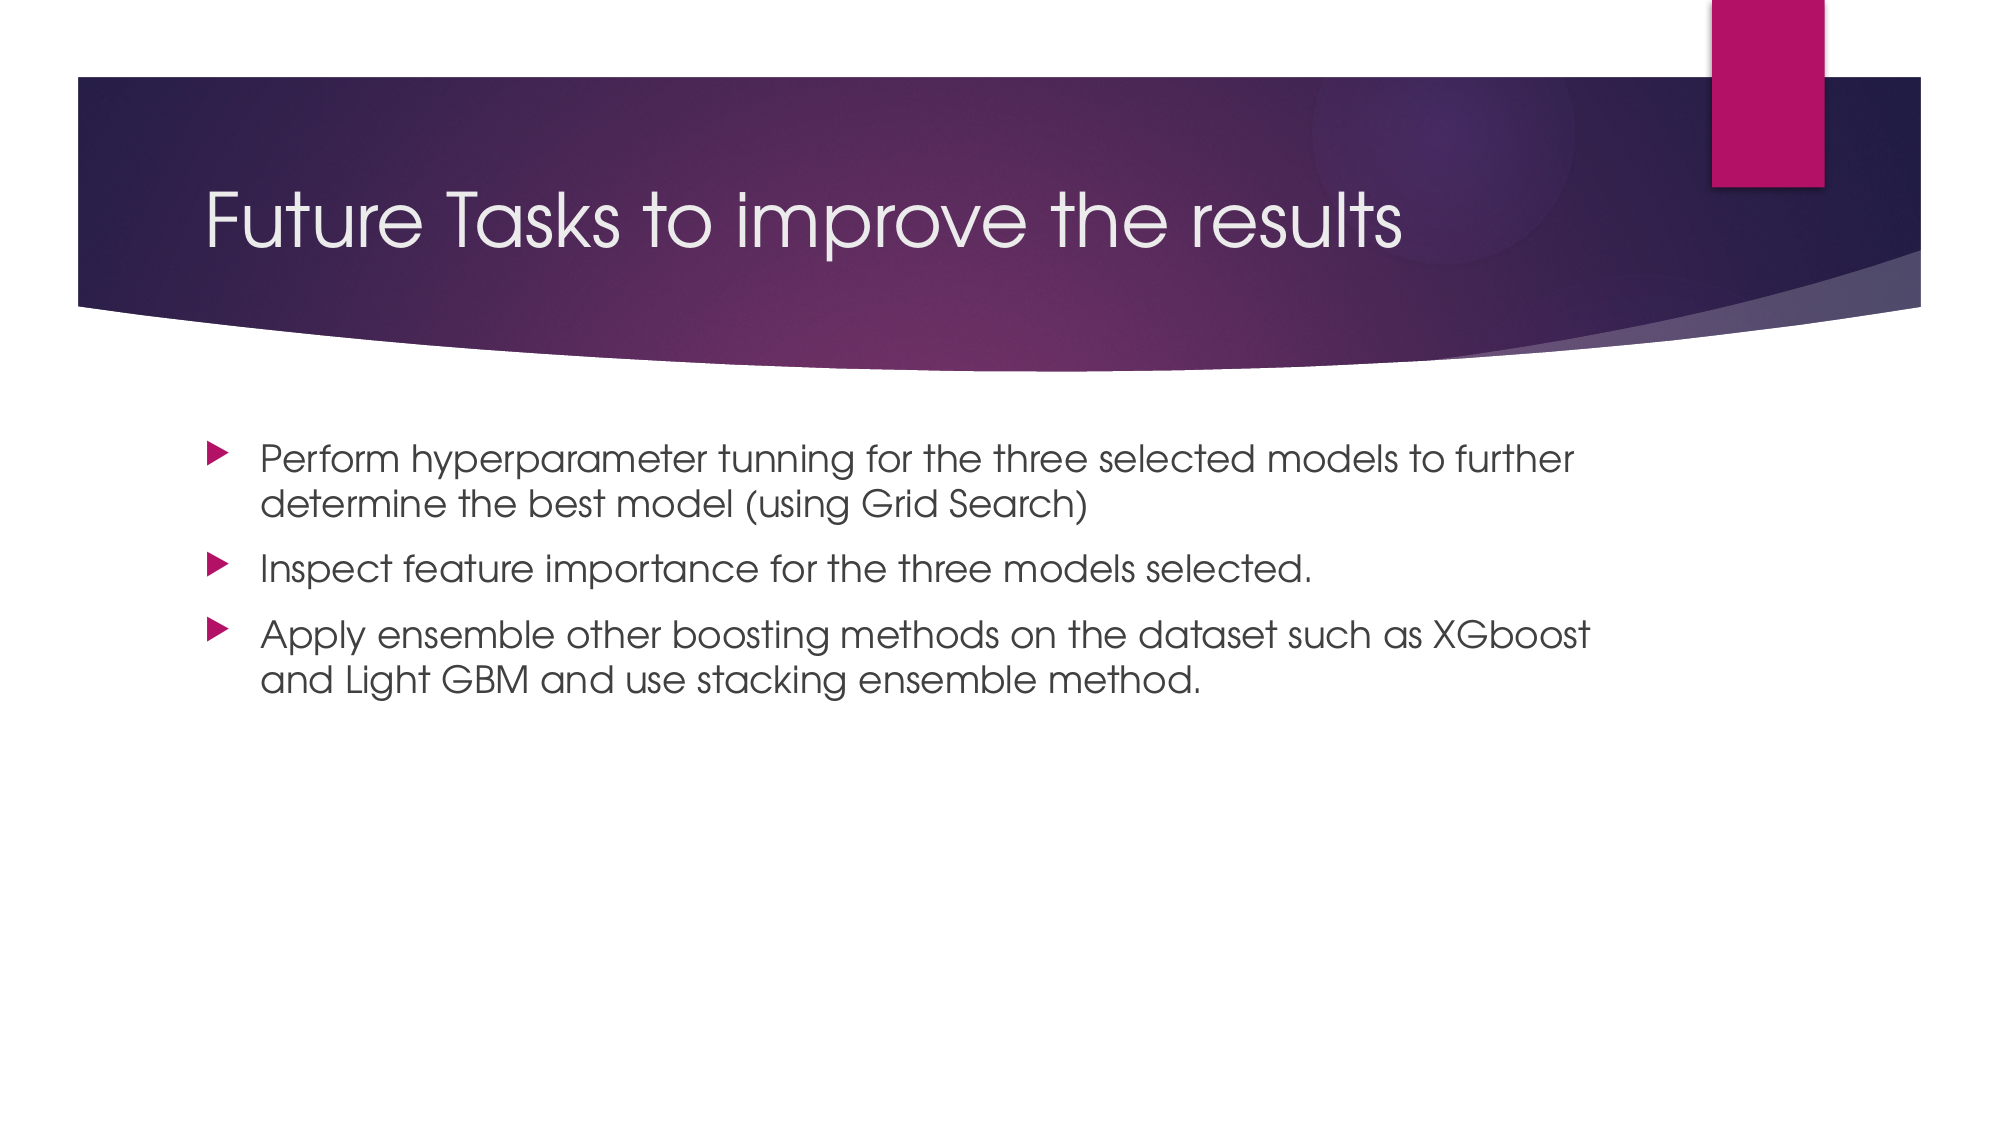

# Future Tasks to improve the results
Perform hyperparameter tunning for the three selected models to further determine the best model (using Grid Search)
Inspect feature importance for the three models selected.
Apply ensemble other boosting methods on the dataset such as XGboost and Light GBM and use stacking ensemble method.